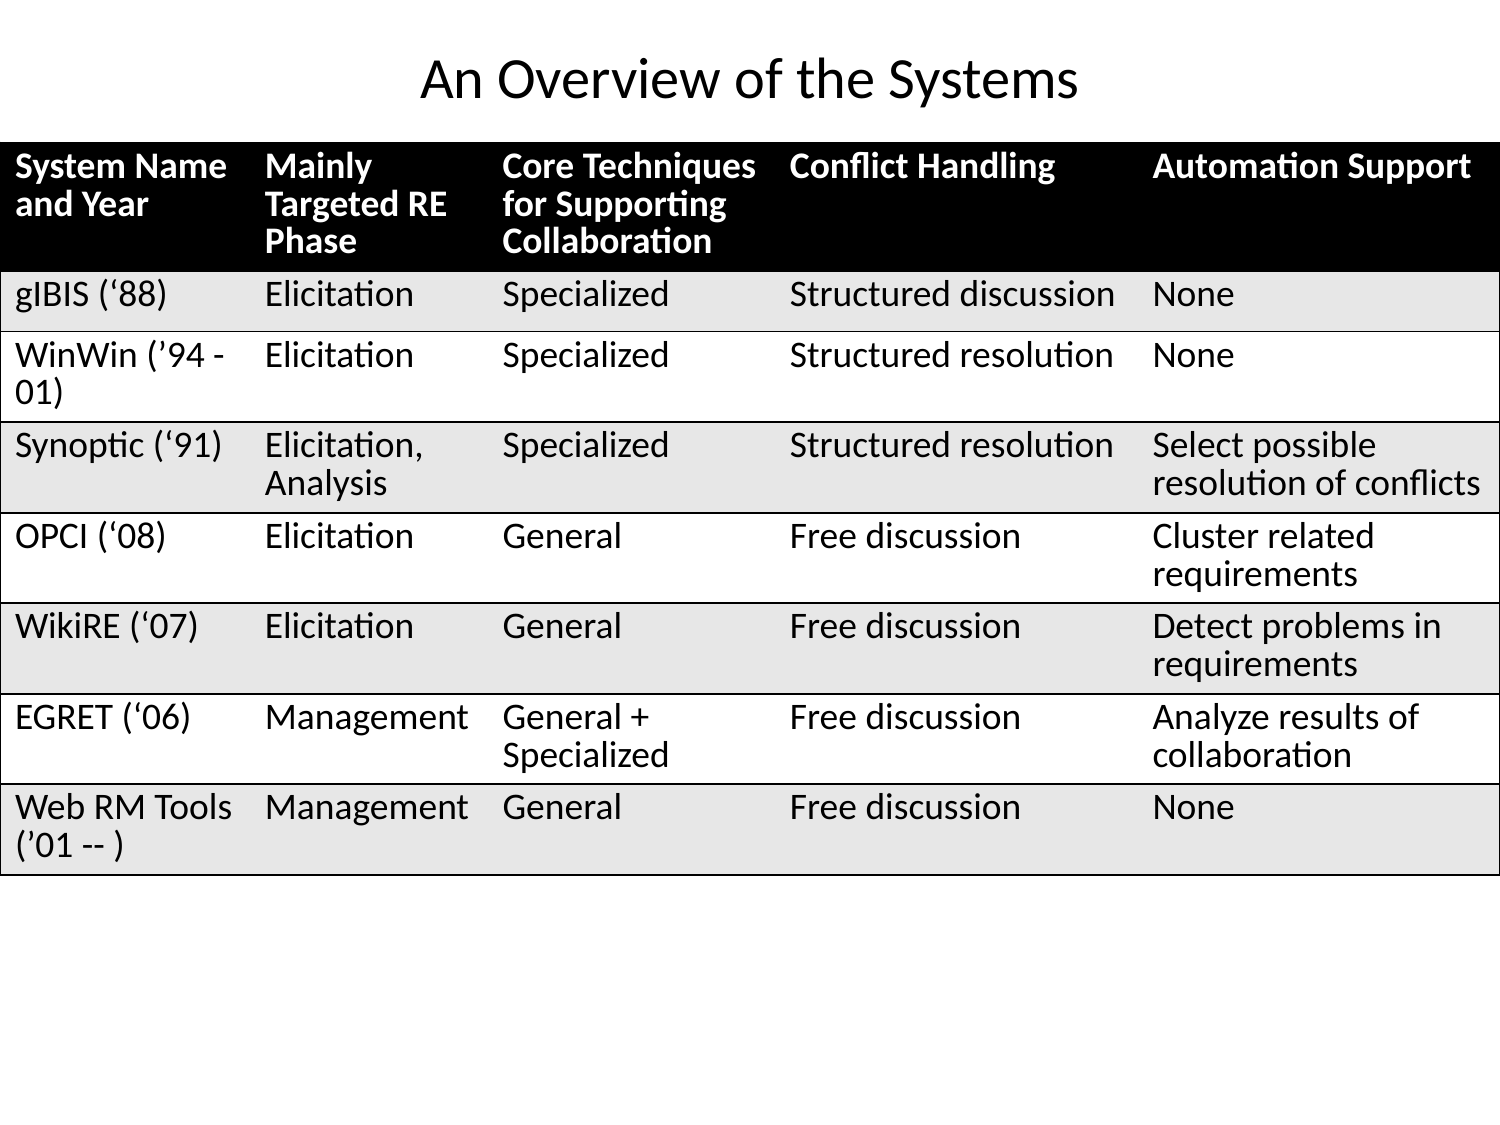

# An Overview of the Systems
| System Name and Year | Mainly Targeted RE Phase | Core Techniques for Supporting Collaboration | Conflict Handling | Automation Support |
| --- | --- | --- | --- | --- |
| gIBIS (‘88) | Elicitation | Specialized | Structured discussion | None |
| WinWin (’94 - 01) | Elicitation | Specialized | Structured resolution | None |
| Synoptic (‘91) | Elicitation, Analysis | Specialized | Structured resolution | Select possible resolution of conflicts |
| OPCI (‘08) | Elicitation | General | Free discussion | Cluster related requirements |
| WikiRE (‘07) | Elicitation | General | Free discussion | Detect problems in requirements |
| EGRET (‘06) | Management | General + Specialized | Free discussion | Analyze results of collaboration |
| Web RM Tools (’01 -- ) | Management | General | Free discussion | None |